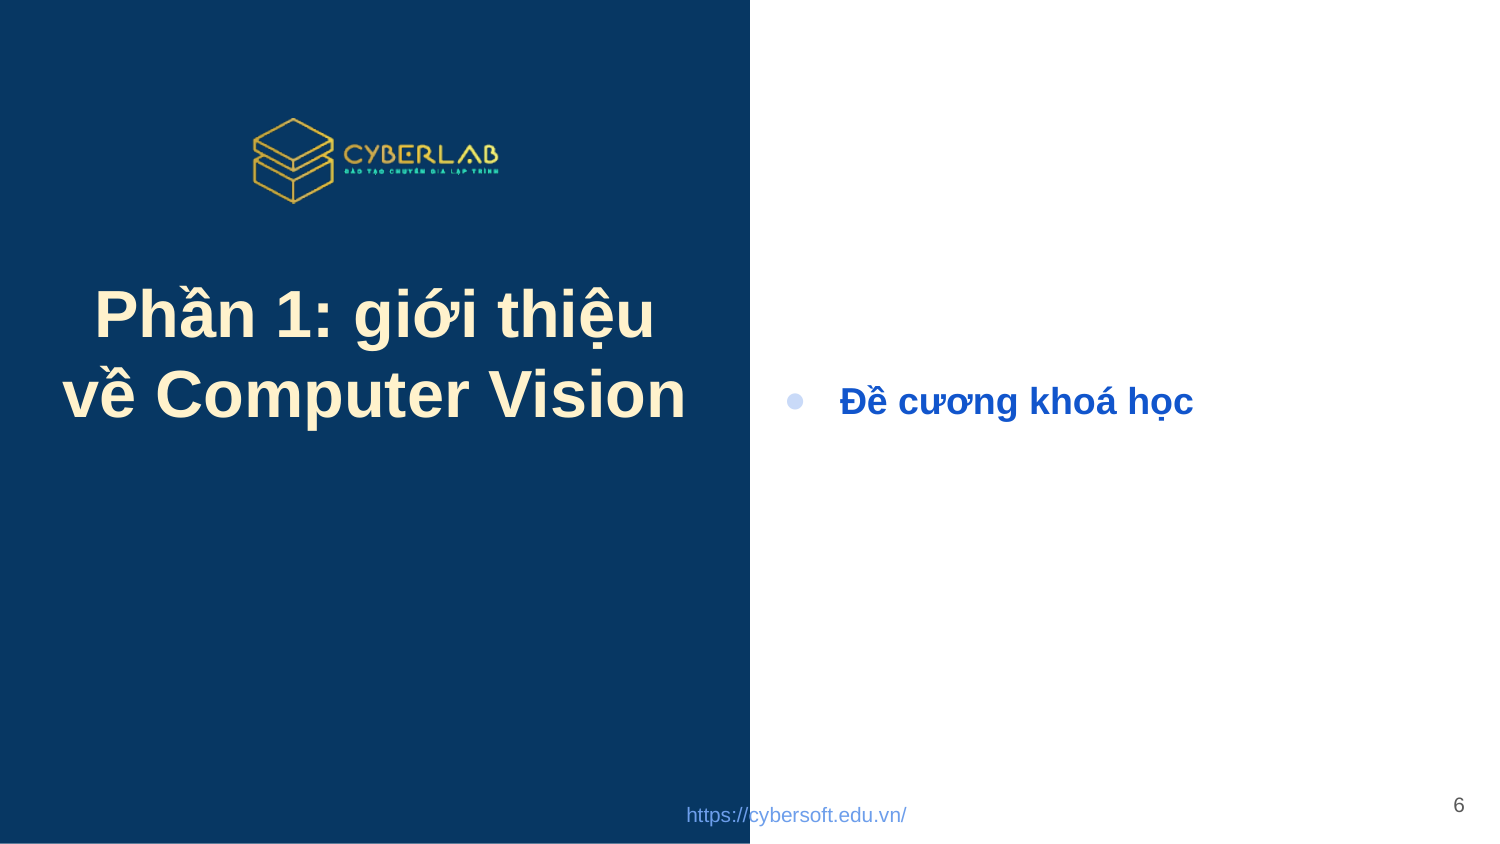

Đề cương khoá học

# Phần 1: giới thiệu về Computer Vision

6